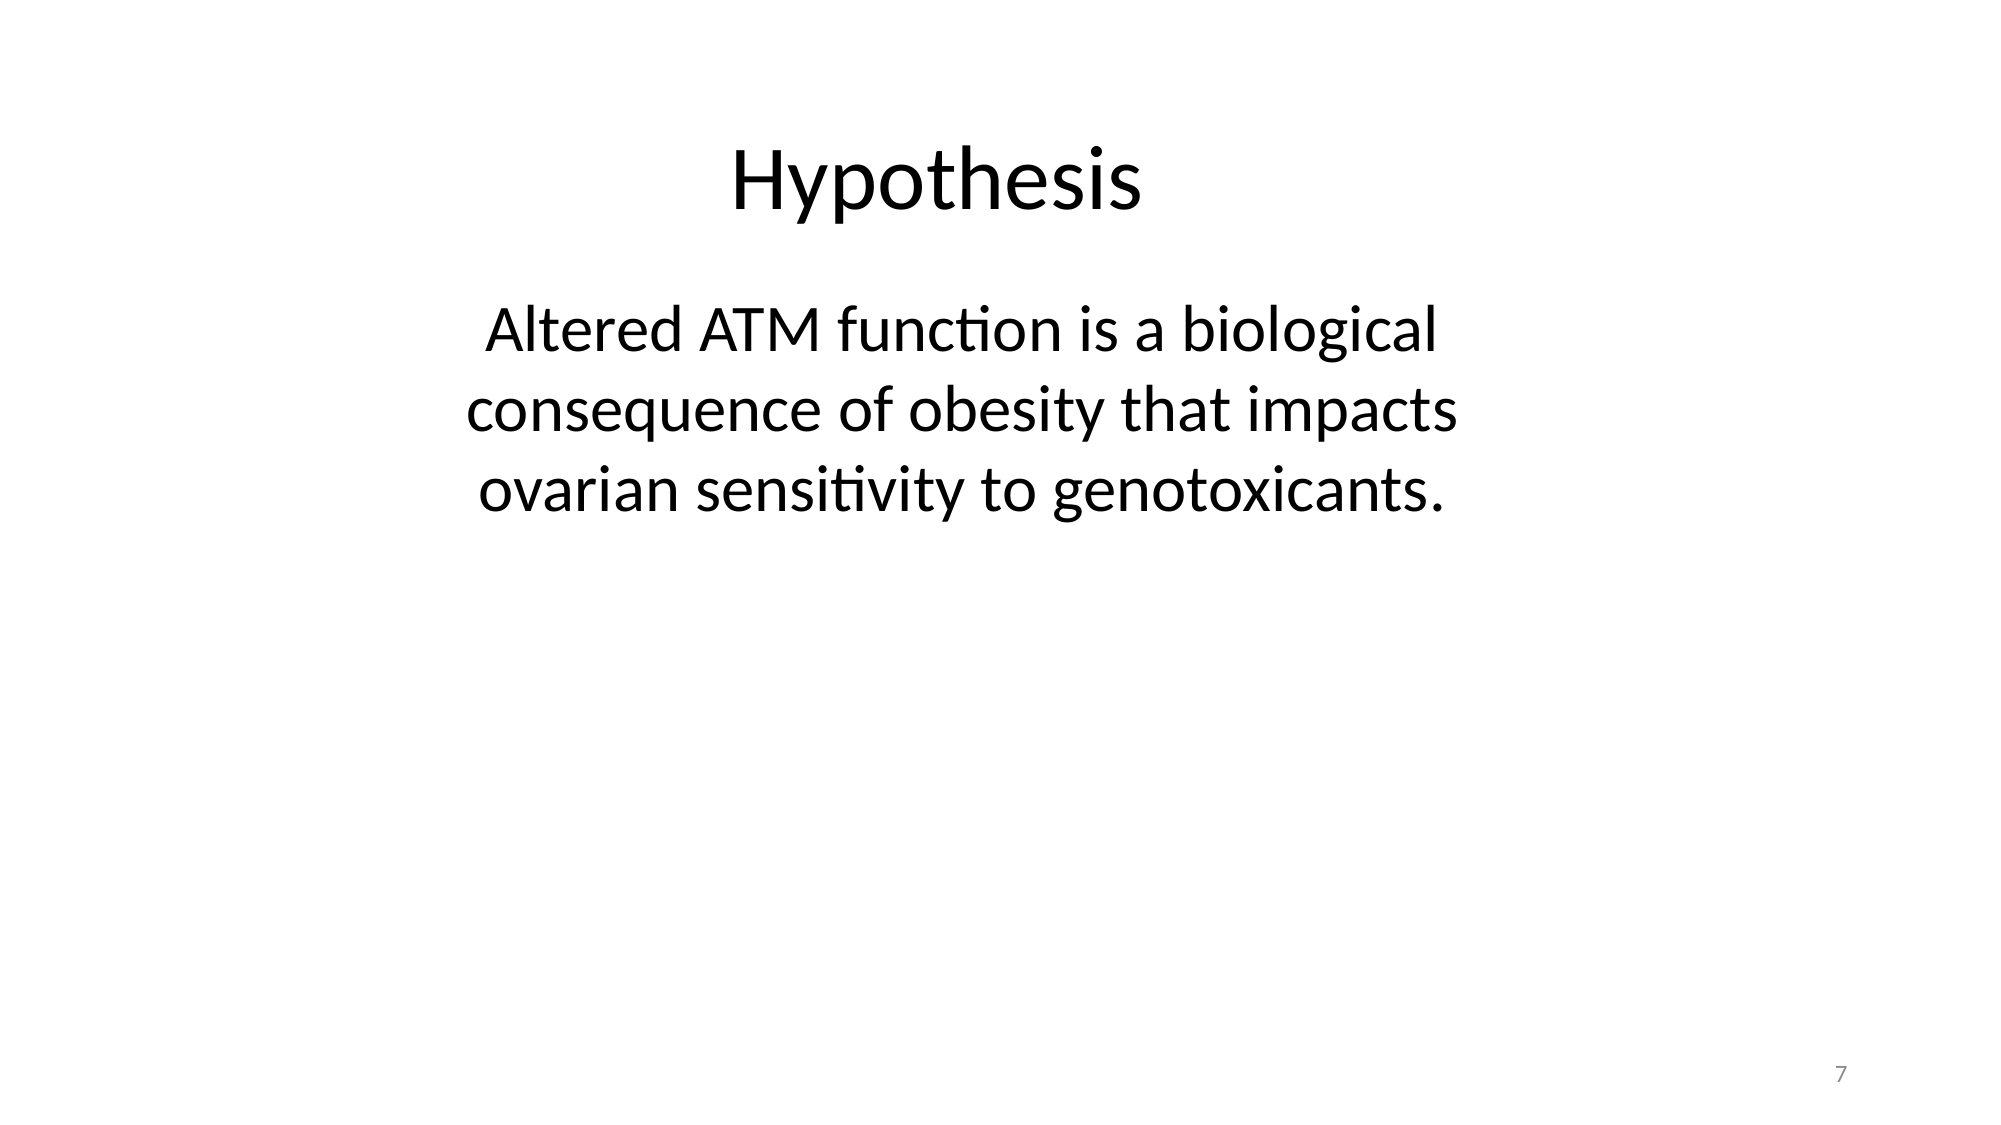

Hypothesis
Altered ATM function is a biological consequence of obesity that impacts ovarian sensitivity to genotoxicants.
7